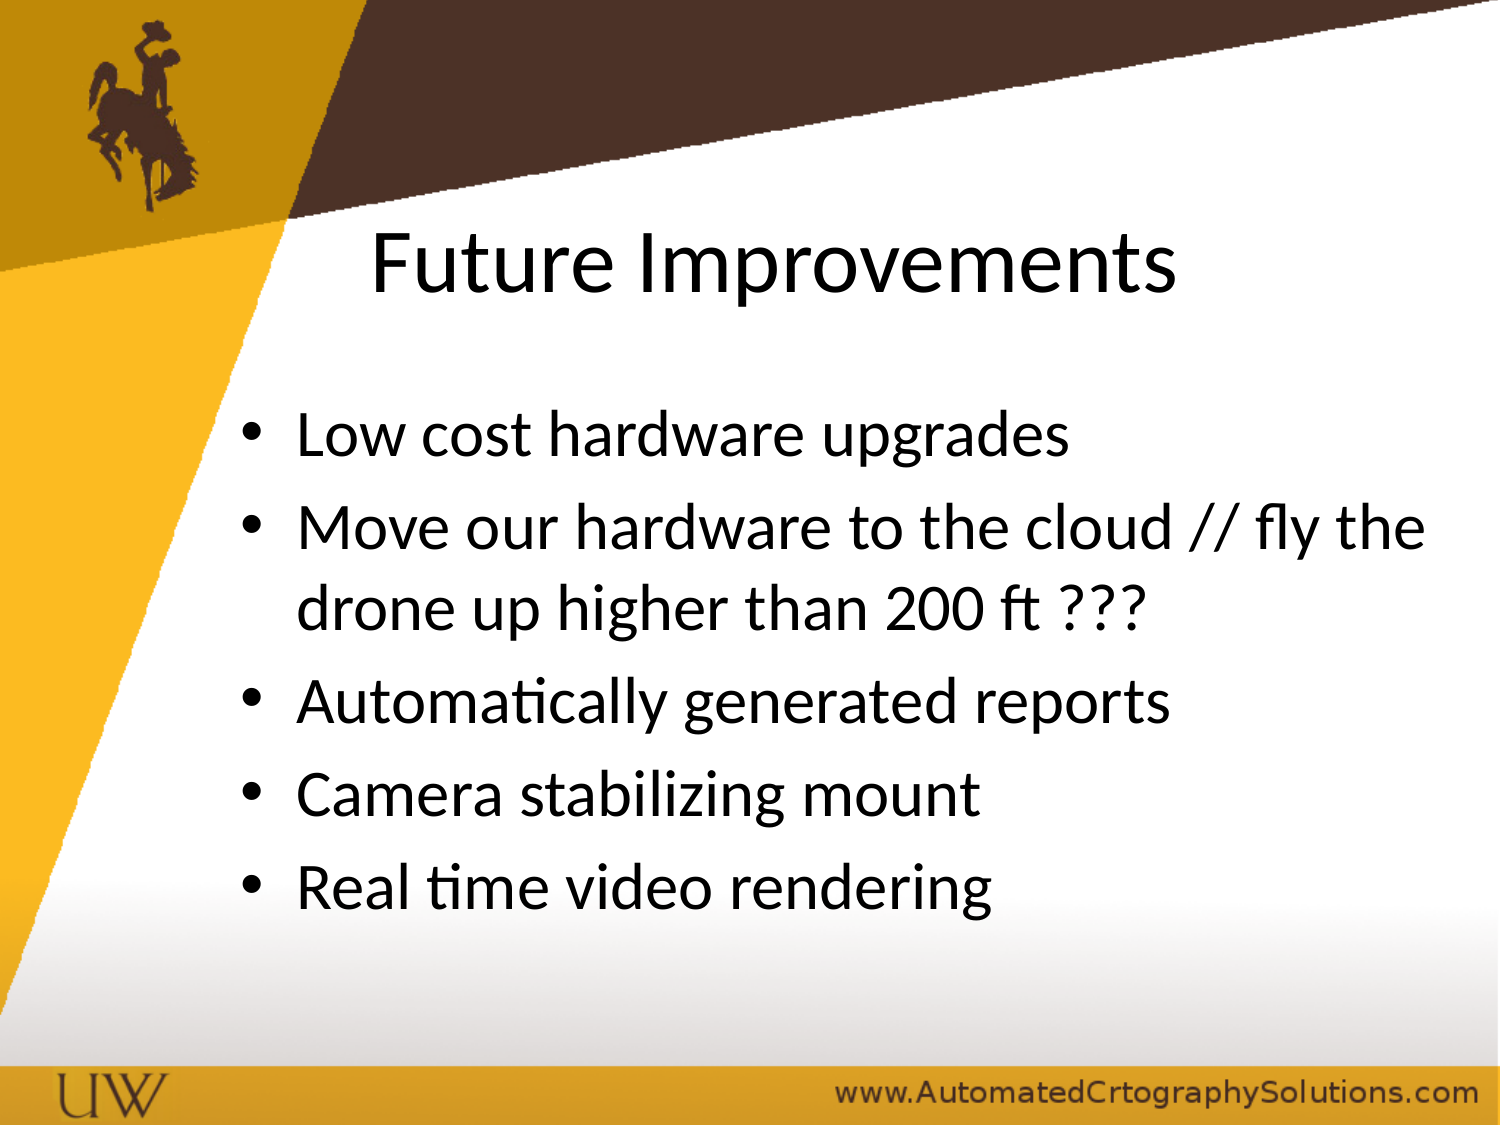

# Future Improvements
Low cost hardware upgrades
Move our hardware to the cloud // fly the drone up higher than 200 ft ???
Automatically generated reports
Camera stabilizing mount
Real time video rendering